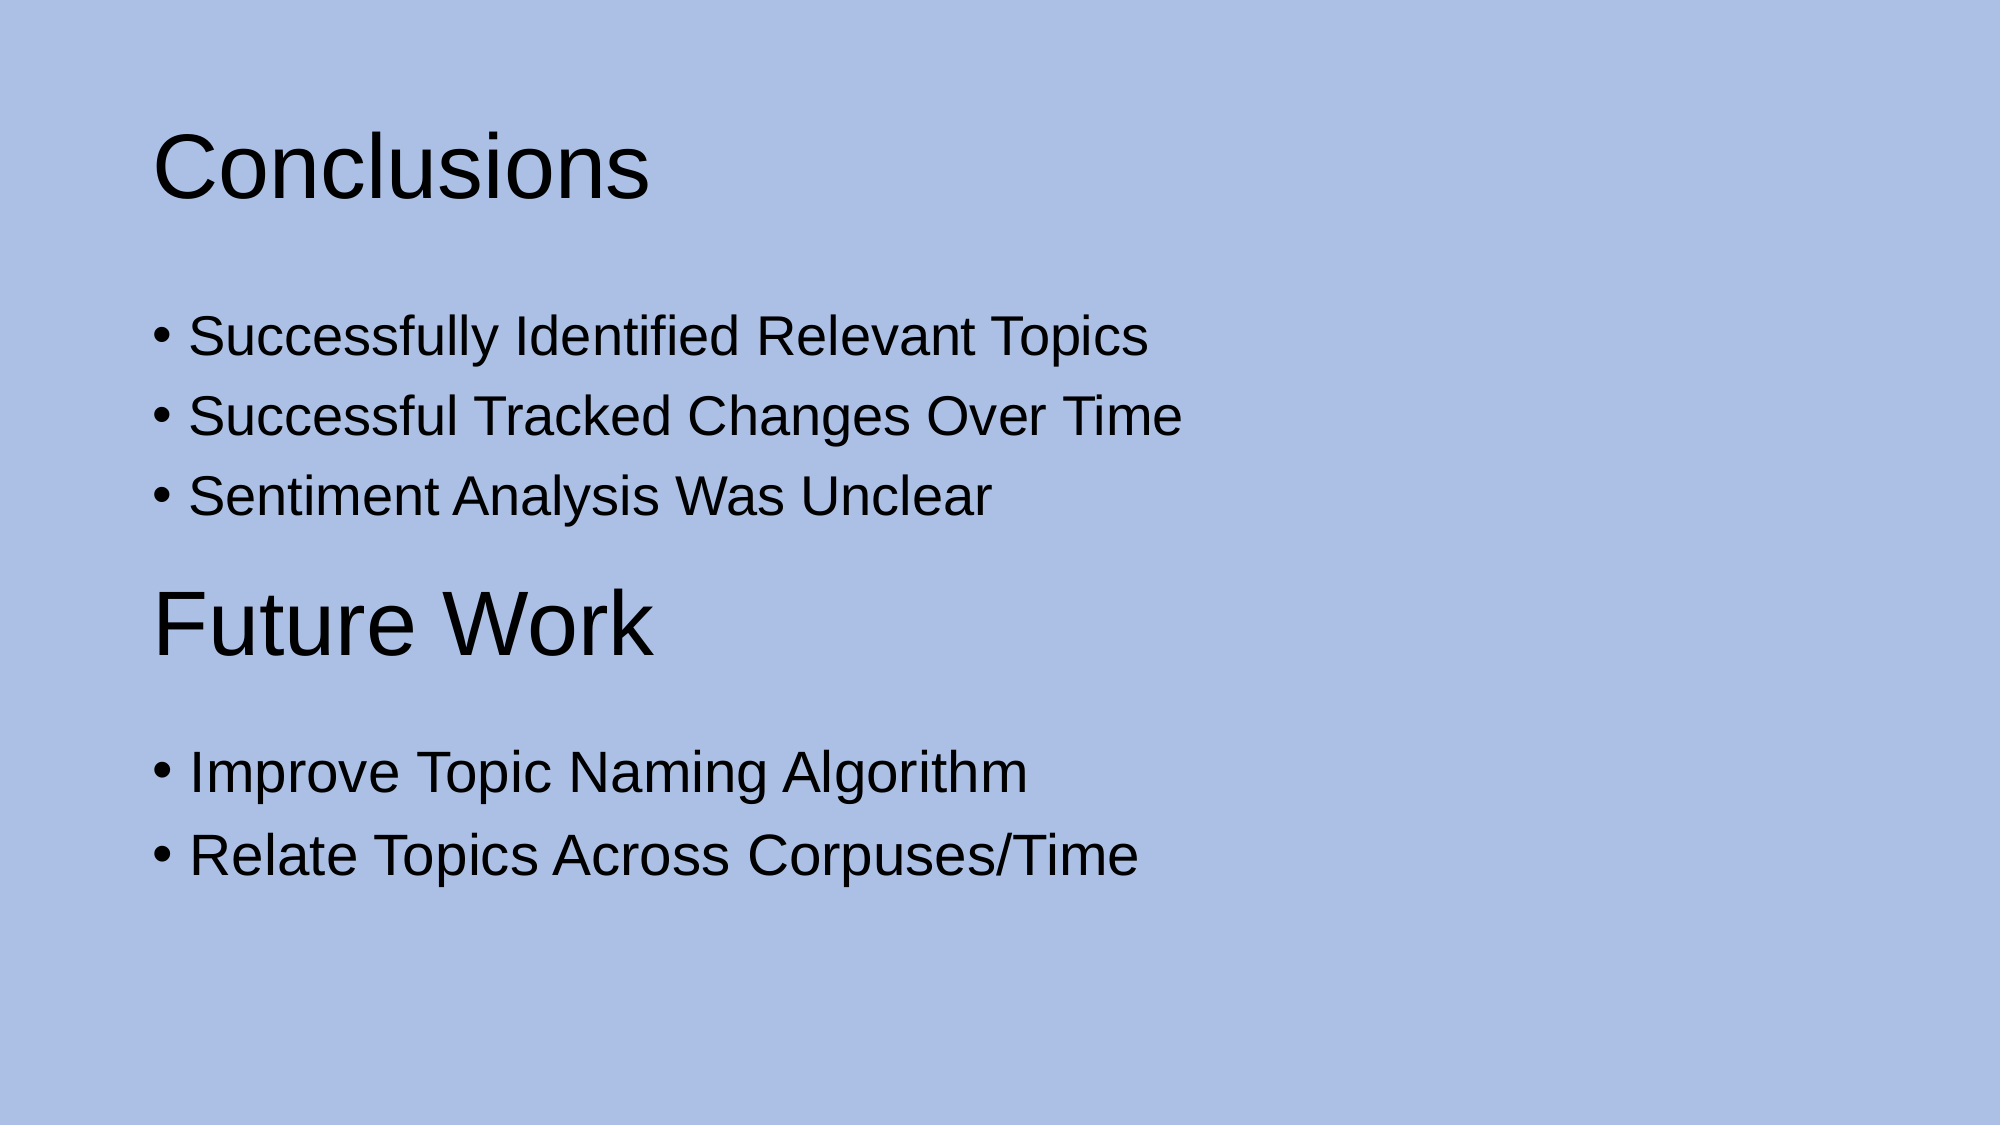

# Conclusions
Successfully Identified Relevant Topics
Successful Tracked Changes Over Time
Sentiment Analysis Was Unclear
Future Work
Improve Topic Naming Algorithm
Relate Topics Across Corpuses/Time